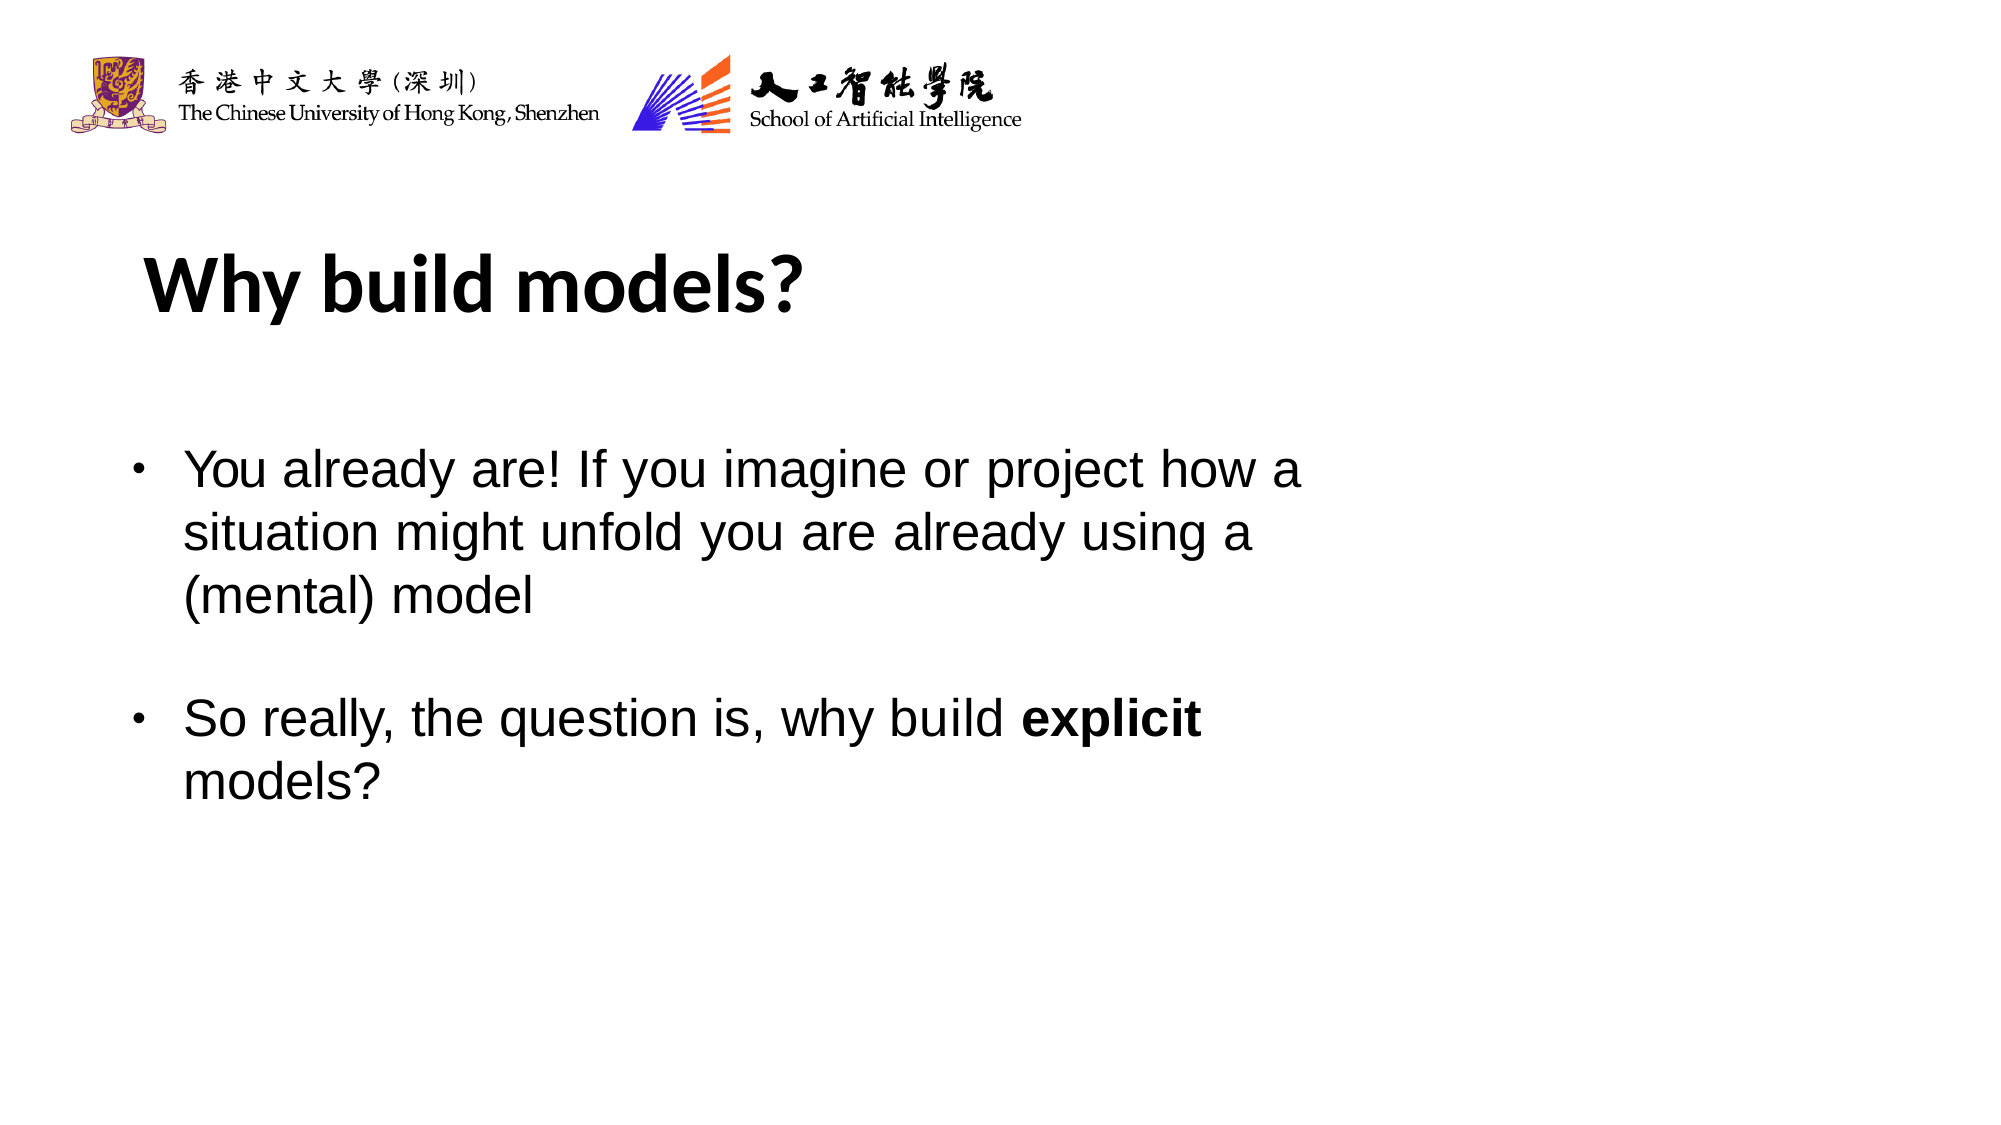

# Why build models?
You already are! If you imagine or project how a situation might unfold you are already using a (mental) model
•
So really, the question is, why build explicit
models?
•